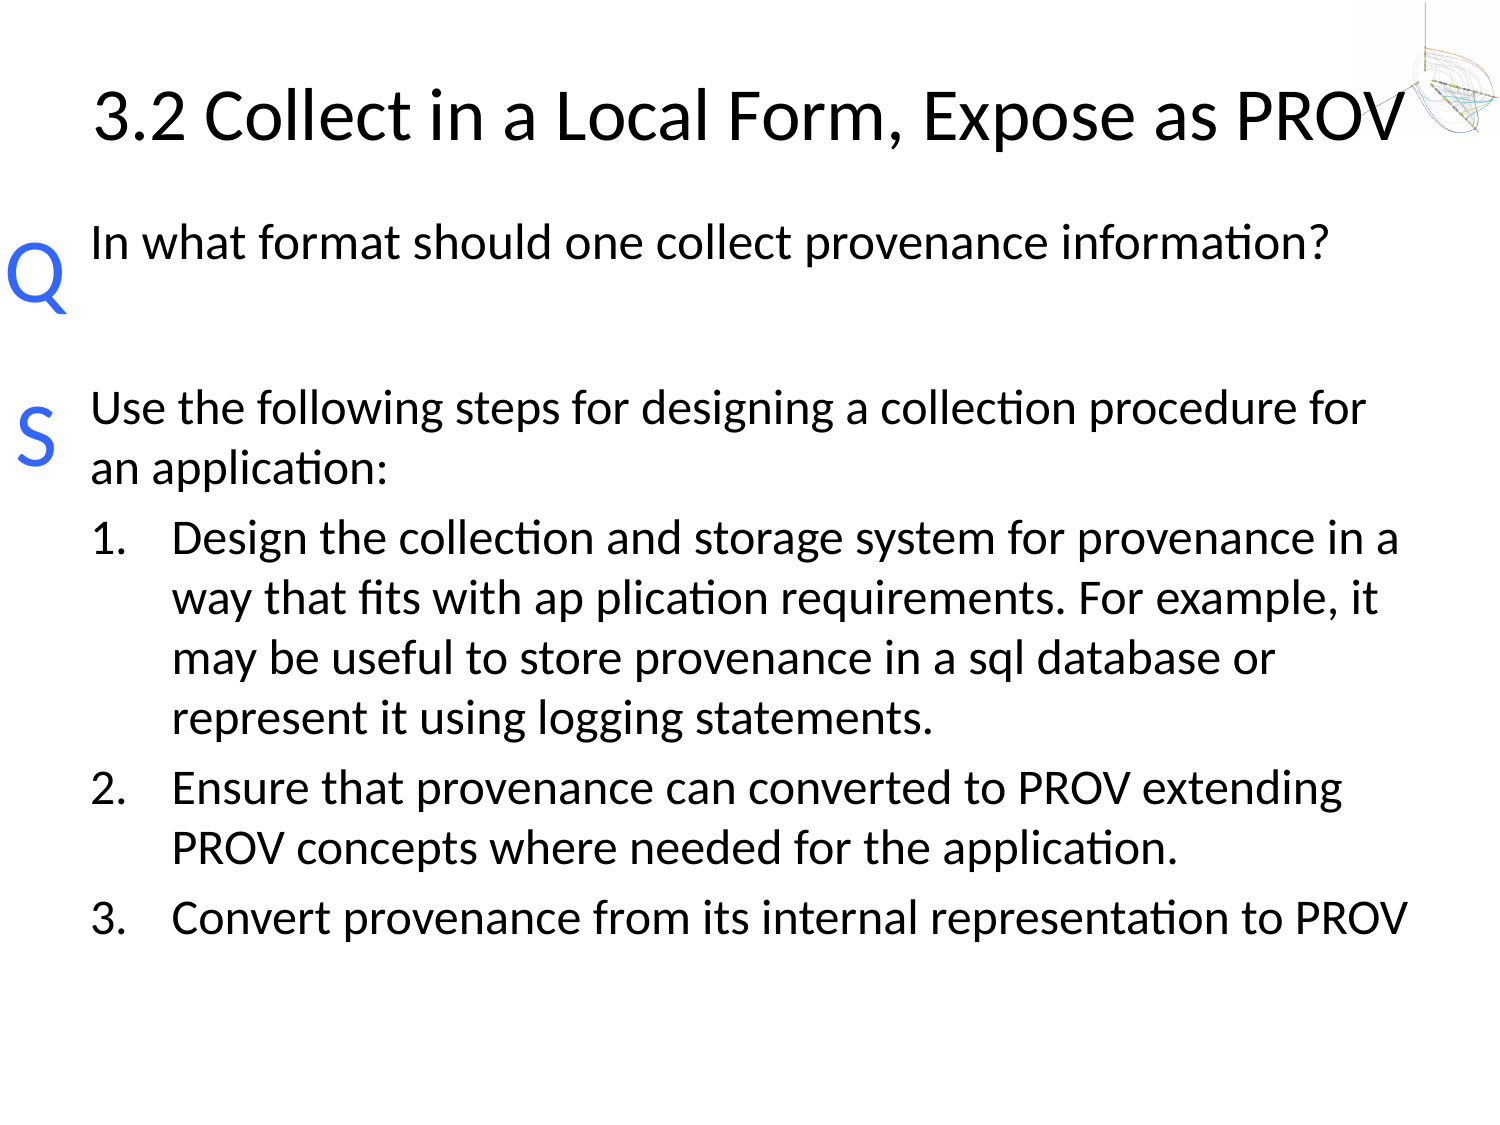

# 3.2 Collect in a Local Form, Expose as PROV
In what format should one collect provenance information?

Use the following steps for designing a collection procedure for an application:
Design the collection and storage system for provenance in a way that fits with ap plication requirements. For example, it may be useful to store provenance in a sql database or represent it using logging statements.
Ensure that provenance can converted to PROV extending PROV concepts where needed for the application.
Convert provenance from its internal representation to PROV